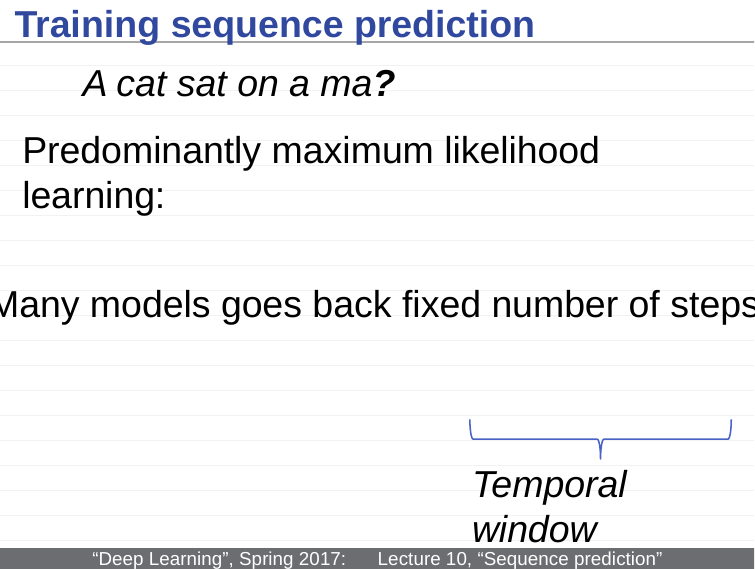

# Training sequence prediction
A cat sat on a ma?
Predominantly maximum likelihood learning:
Many models goes back fixed number of steps:

Temporal window